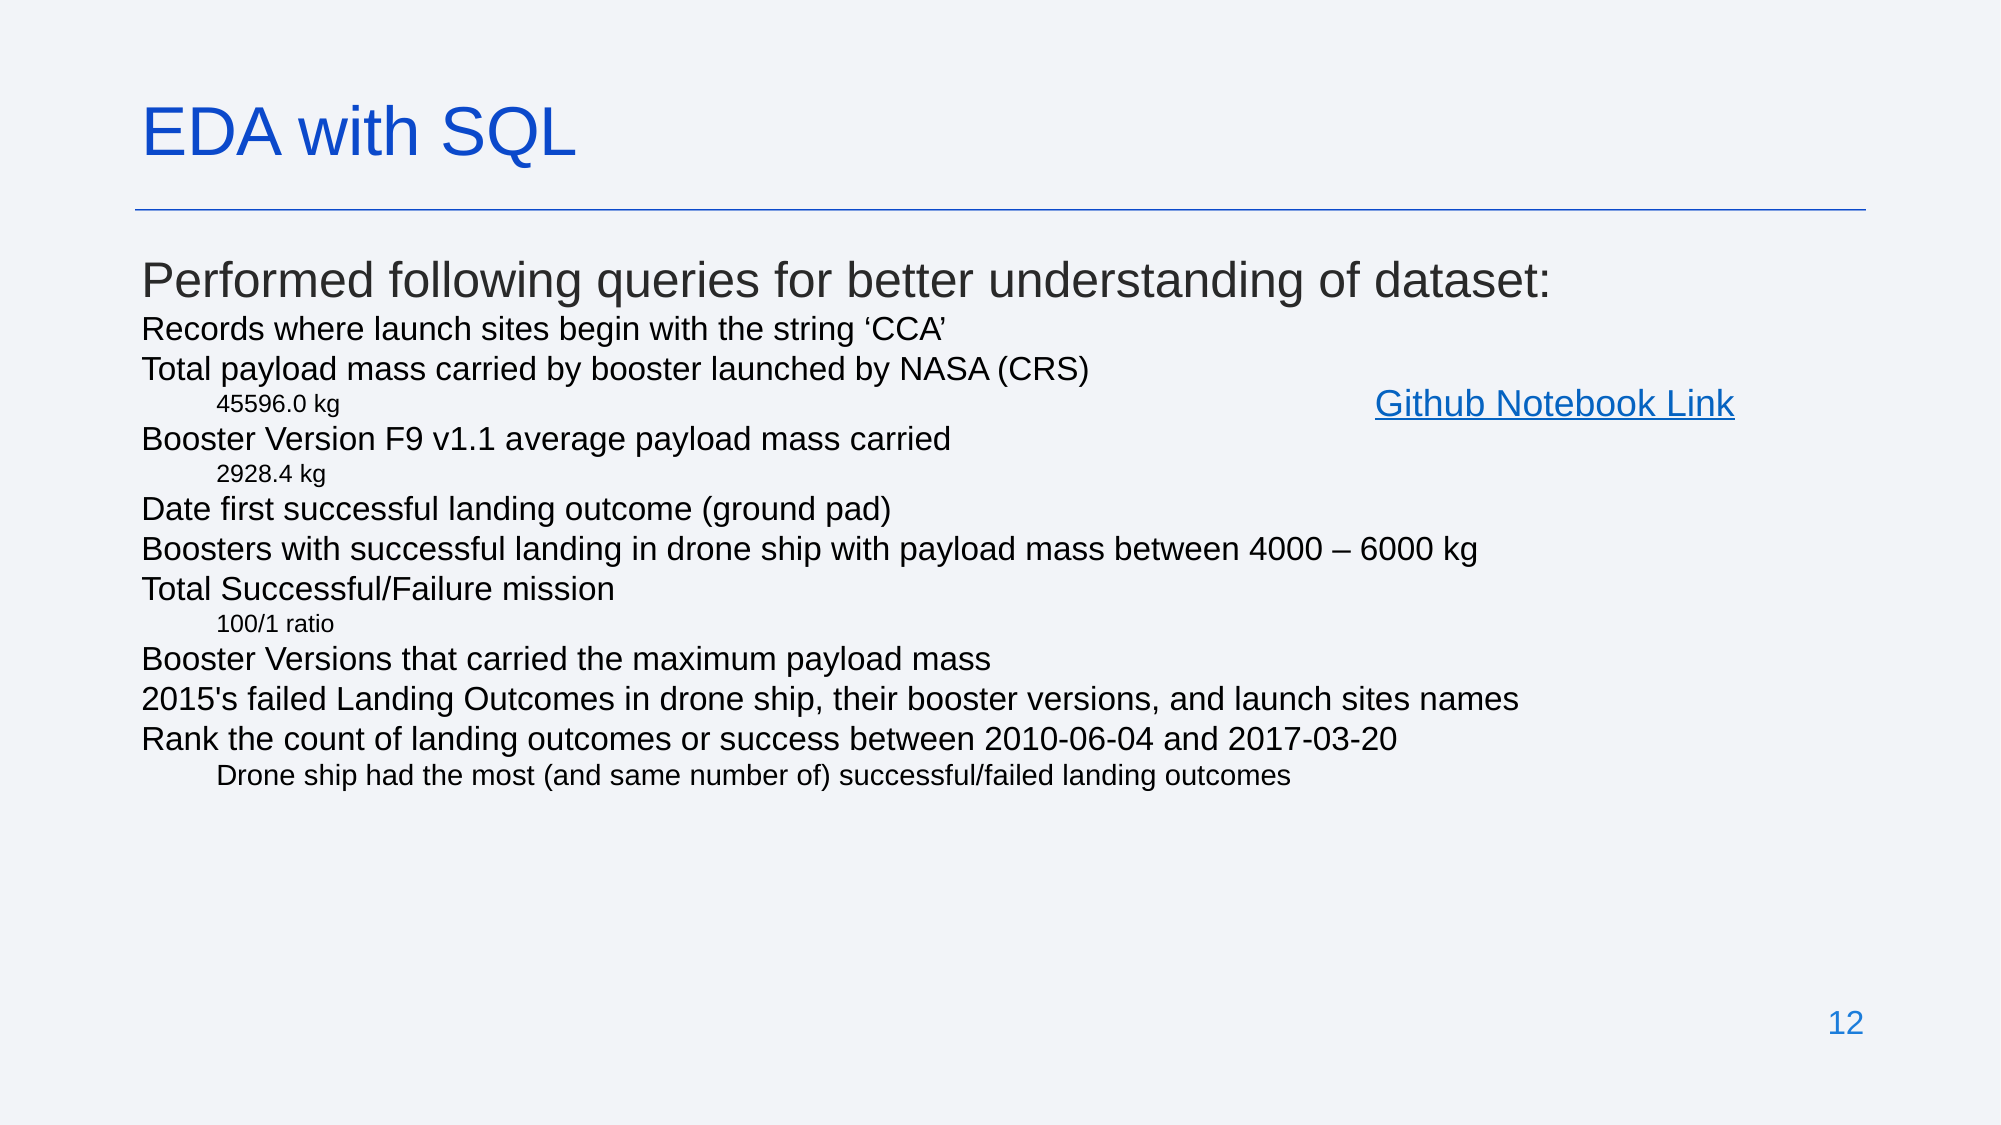

EDA with SQL
Performed following queries for better understanding of dataset:
Records where launch sites begin with the string ‘CCA’
Total payload mass carried by booster launched by NASA (CRS)
45596.0 kg
Booster Version F9 v1.1 average payload mass carried
2928.4 kg
Date first successful landing outcome (ground pad)
Boosters with successful landing in drone ship with payload mass between 4000 – 6000 kg
Total Successful/Failure mission
100/1 ratio
Booster Versions that carried the maximum payload mass
2015's failed Landing Outcomes in drone ship, their booster versions, and launch sites names
Rank the count of landing outcomes or success between 2010-06-04 and 2017-03-20
Drone ship had the most (and same number of) successful/failed landing outcomes

Github Notebook Link
12